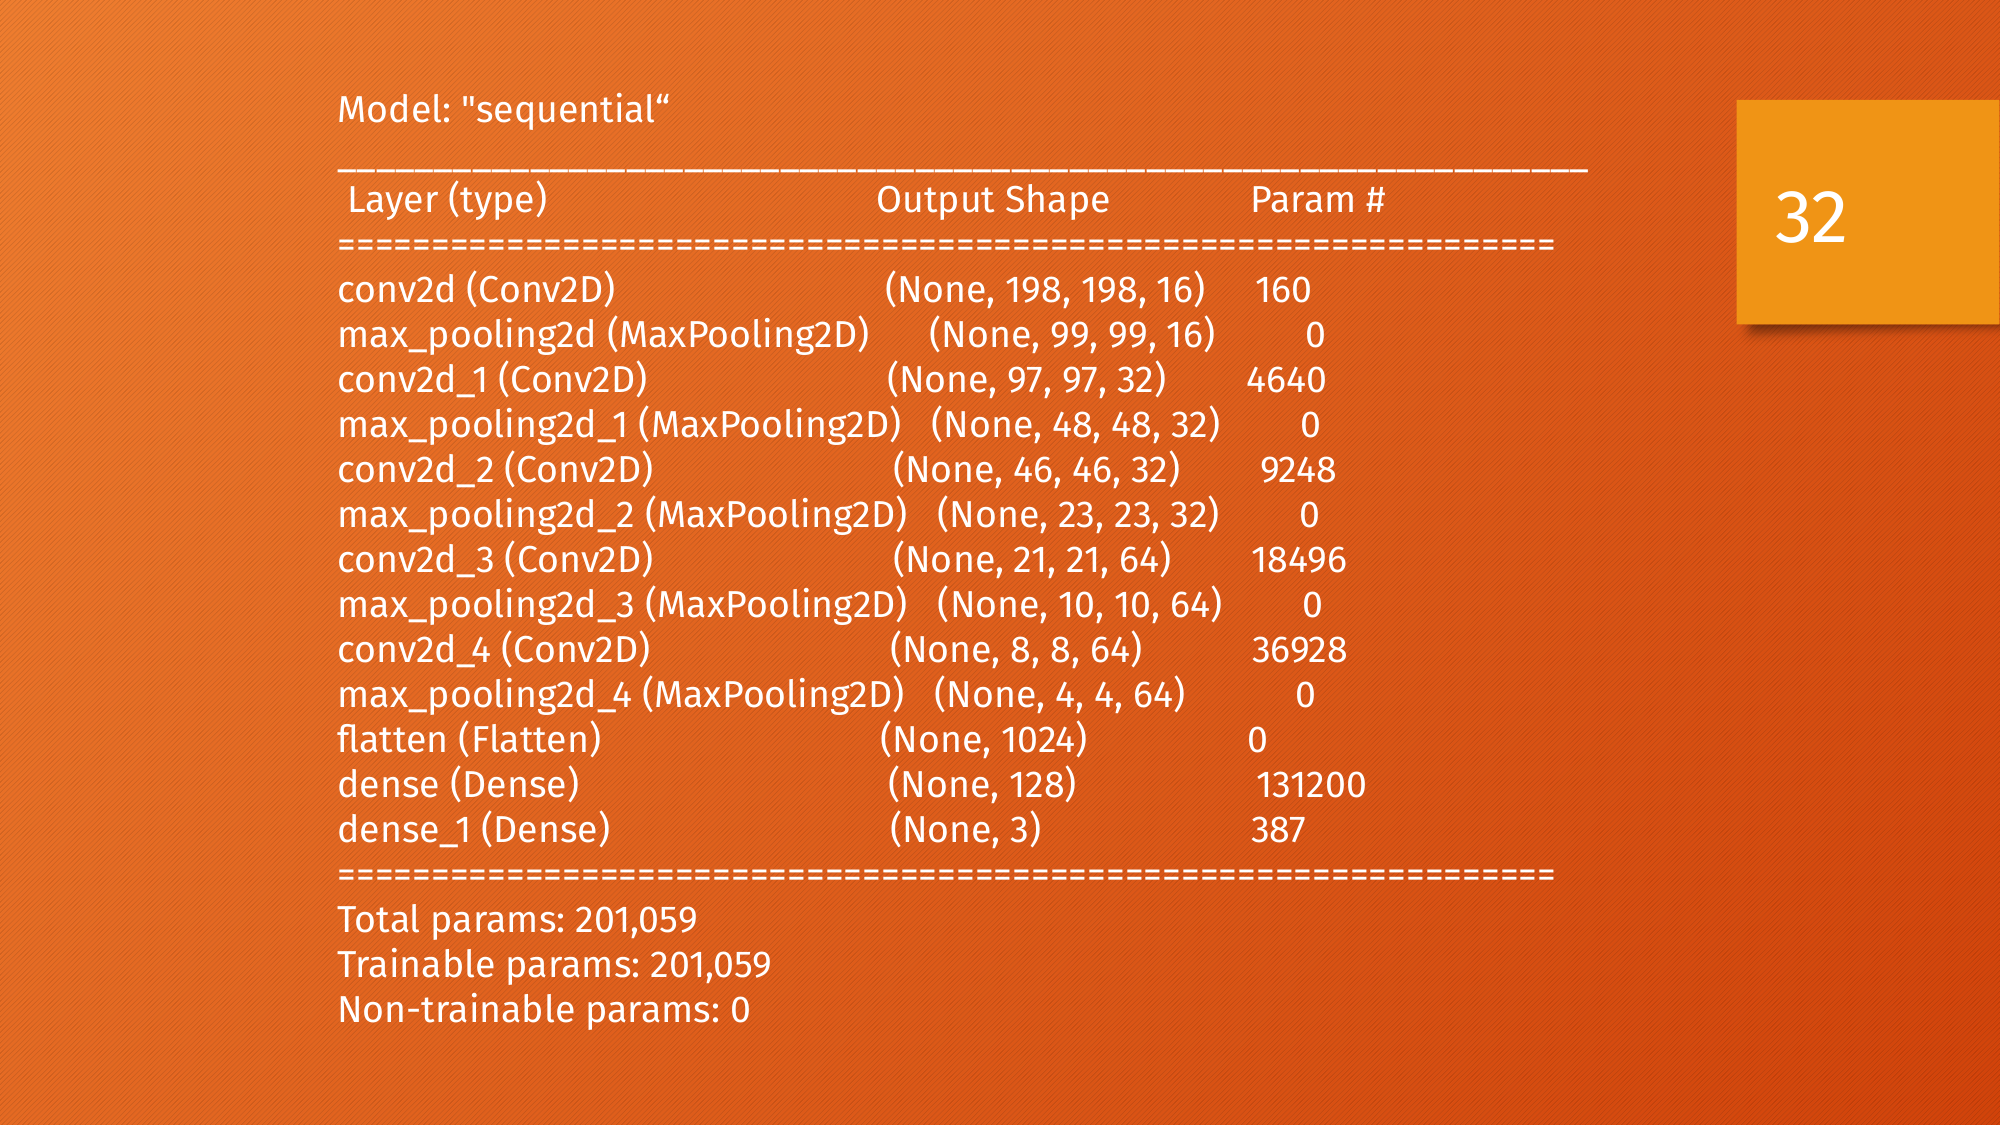

Model: "sequential“
_________________________________________________________________
 Layer (type)                                 Output Shape              Param #
=================================================================
conv2d (Conv2D)                           (None, 198, 198, 16)     160
max_pooling2d (MaxPooling2D)      (None, 99, 99, 16)         0
conv2d_1 (Conv2D)                        (None, 97, 97, 32)        4640
max_pooling2d_1 (MaxPooling2D)   (None, 48, 48, 32)        0
conv2d_2 (Conv2D)                        (None, 46, 46, 32)        9248
max_pooling2d_2 (MaxPooling2D)   (None, 23, 23, 32)        0
conv2d_3 (Conv2D)                        (None, 21, 21, 64)        18496
max_pooling2d_3 (MaxPooling2D)   (None, 10, 10, 64)        0
conv2d_4 (Conv2D)                        (None, 8, 8, 64)           36928
max_pooling2d_4 (MaxPooling2D)   (None, 4, 4, 64)           0
flatten (Flatten)                            (None, 1024)                0
dense (Dense)                               (None, 128)                  131200
dense_1 (Dense)                            (None, 3)                     387
=================================================================
Total params: 201,059
Trainable params: 201,059
Non-trainable params: 0
32